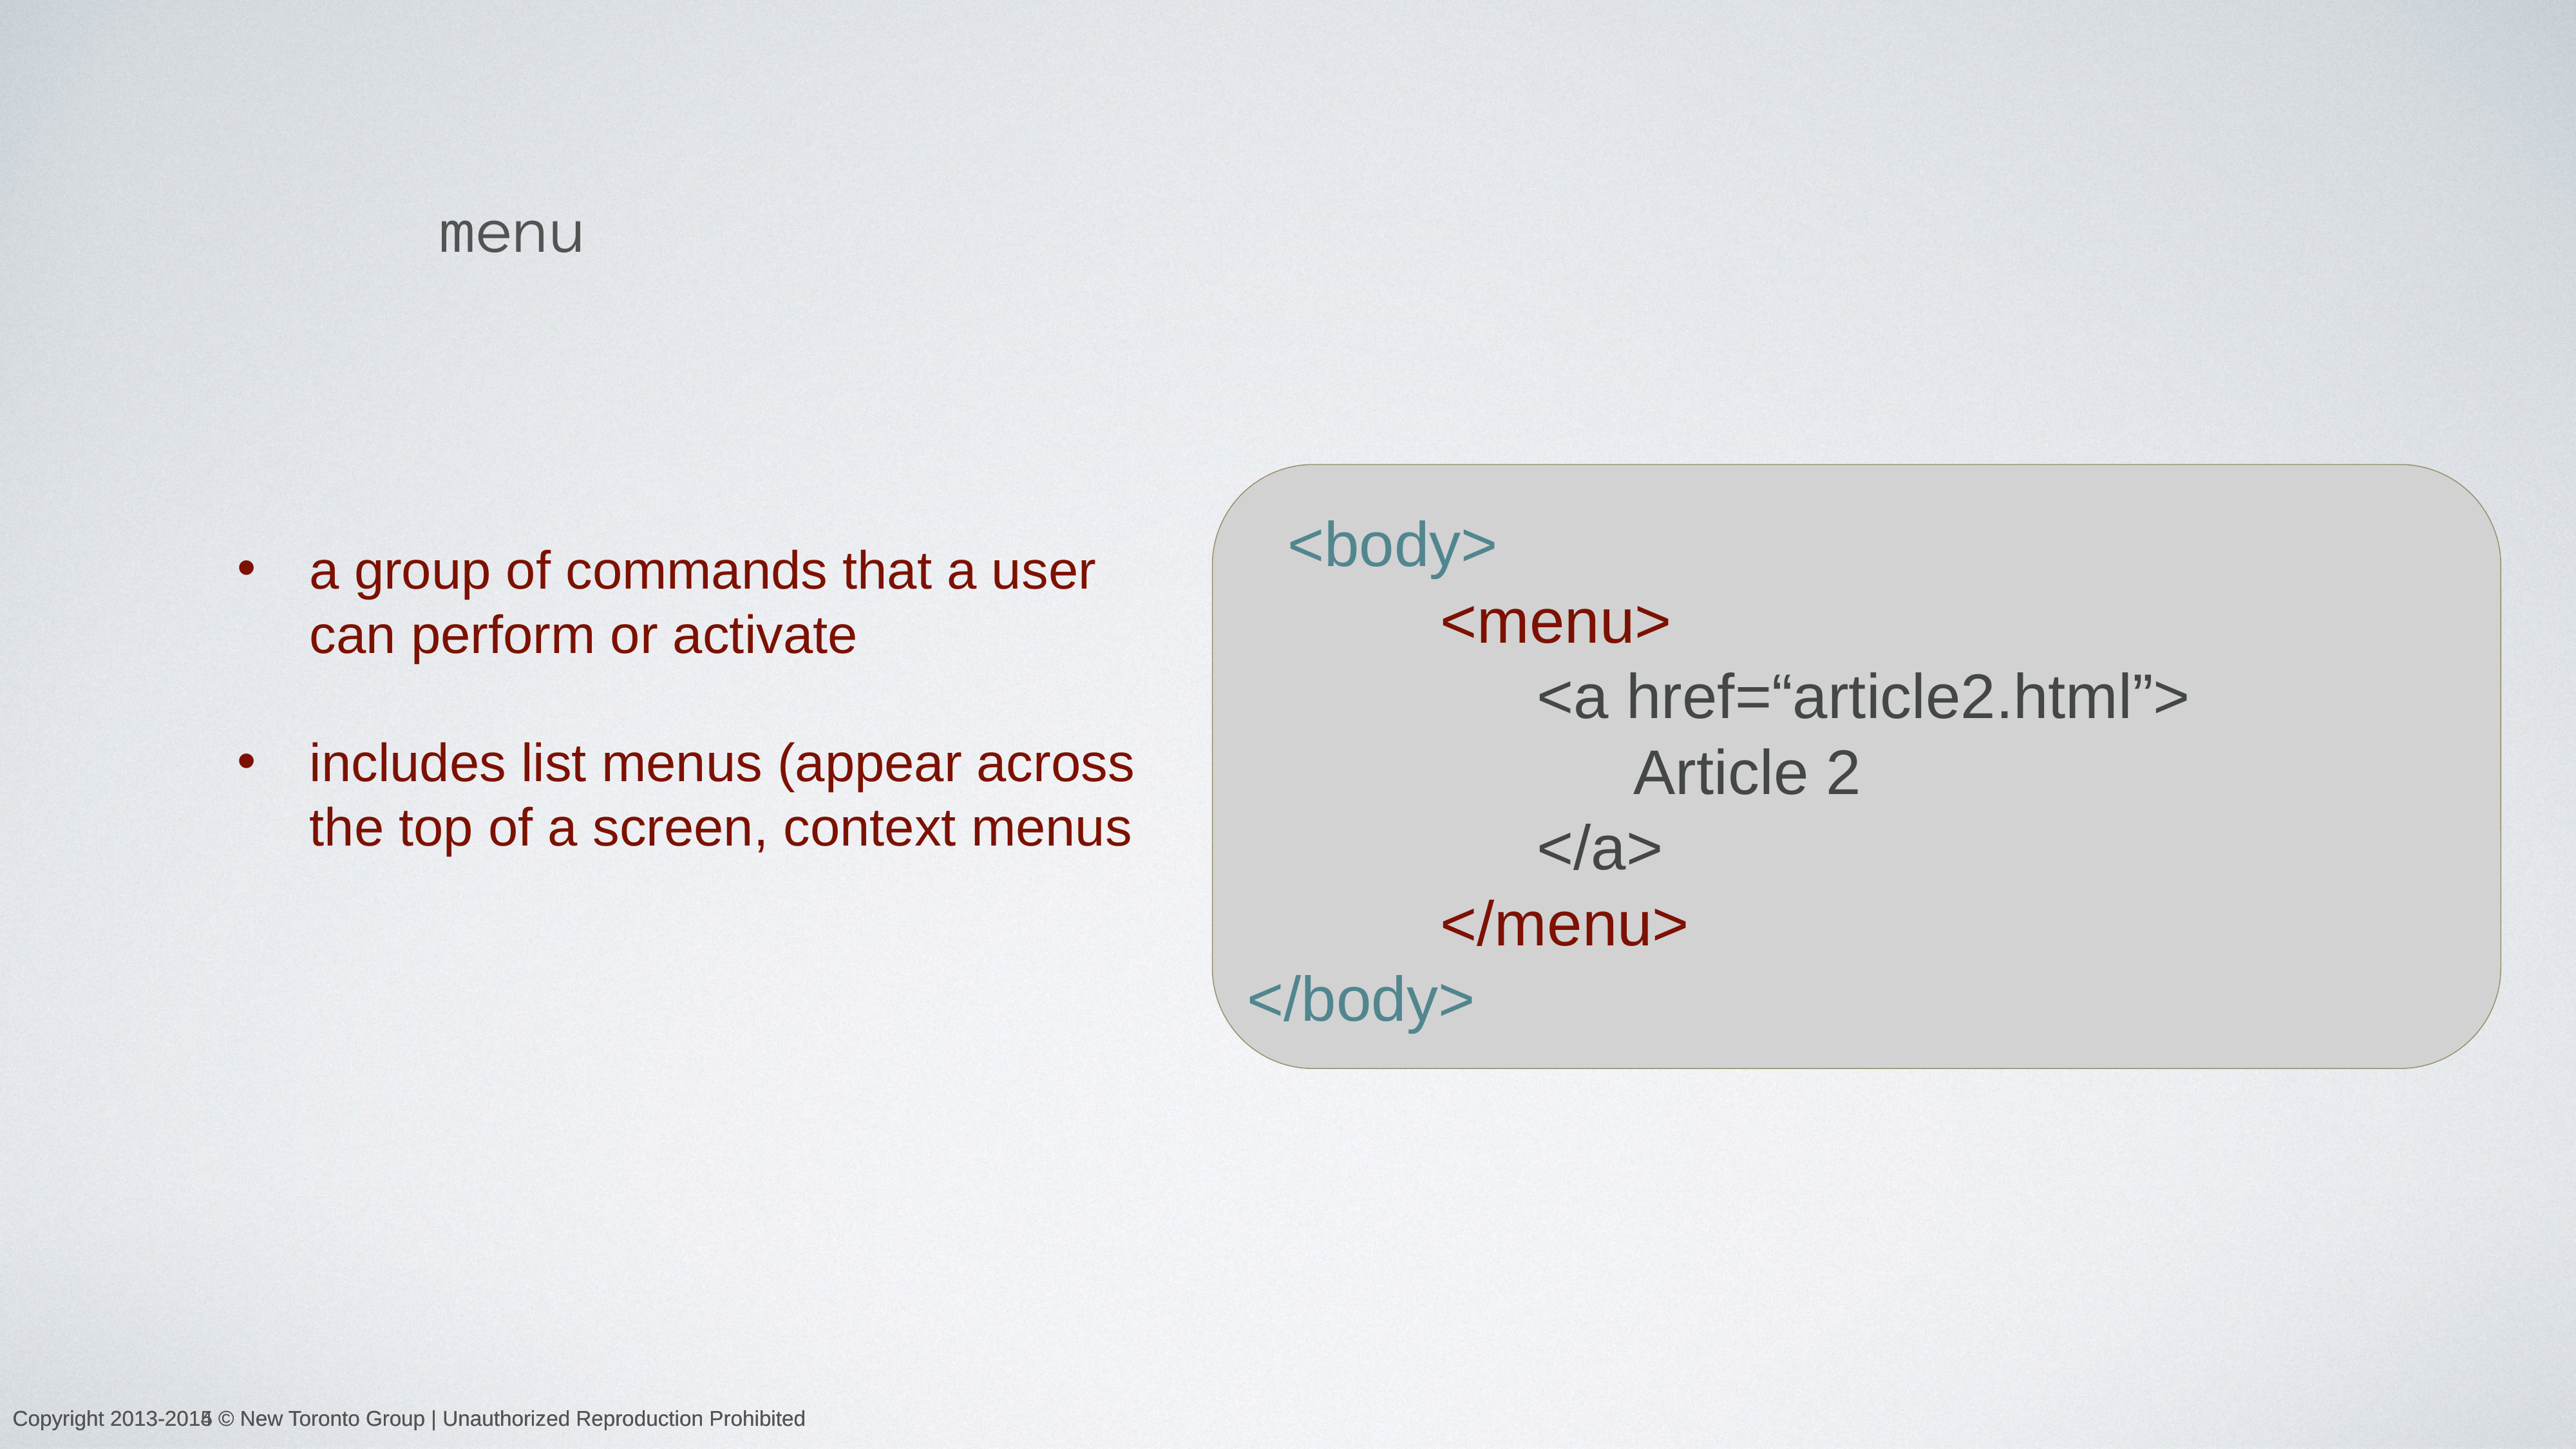

menu
 <body>
		<menu>
			<a href=“article2.html”>
				Article 2
			</a>
		</menu>
</body>
a group of commands that a user can perform or activate

includes list menus (appear across the top of a screen, context menus